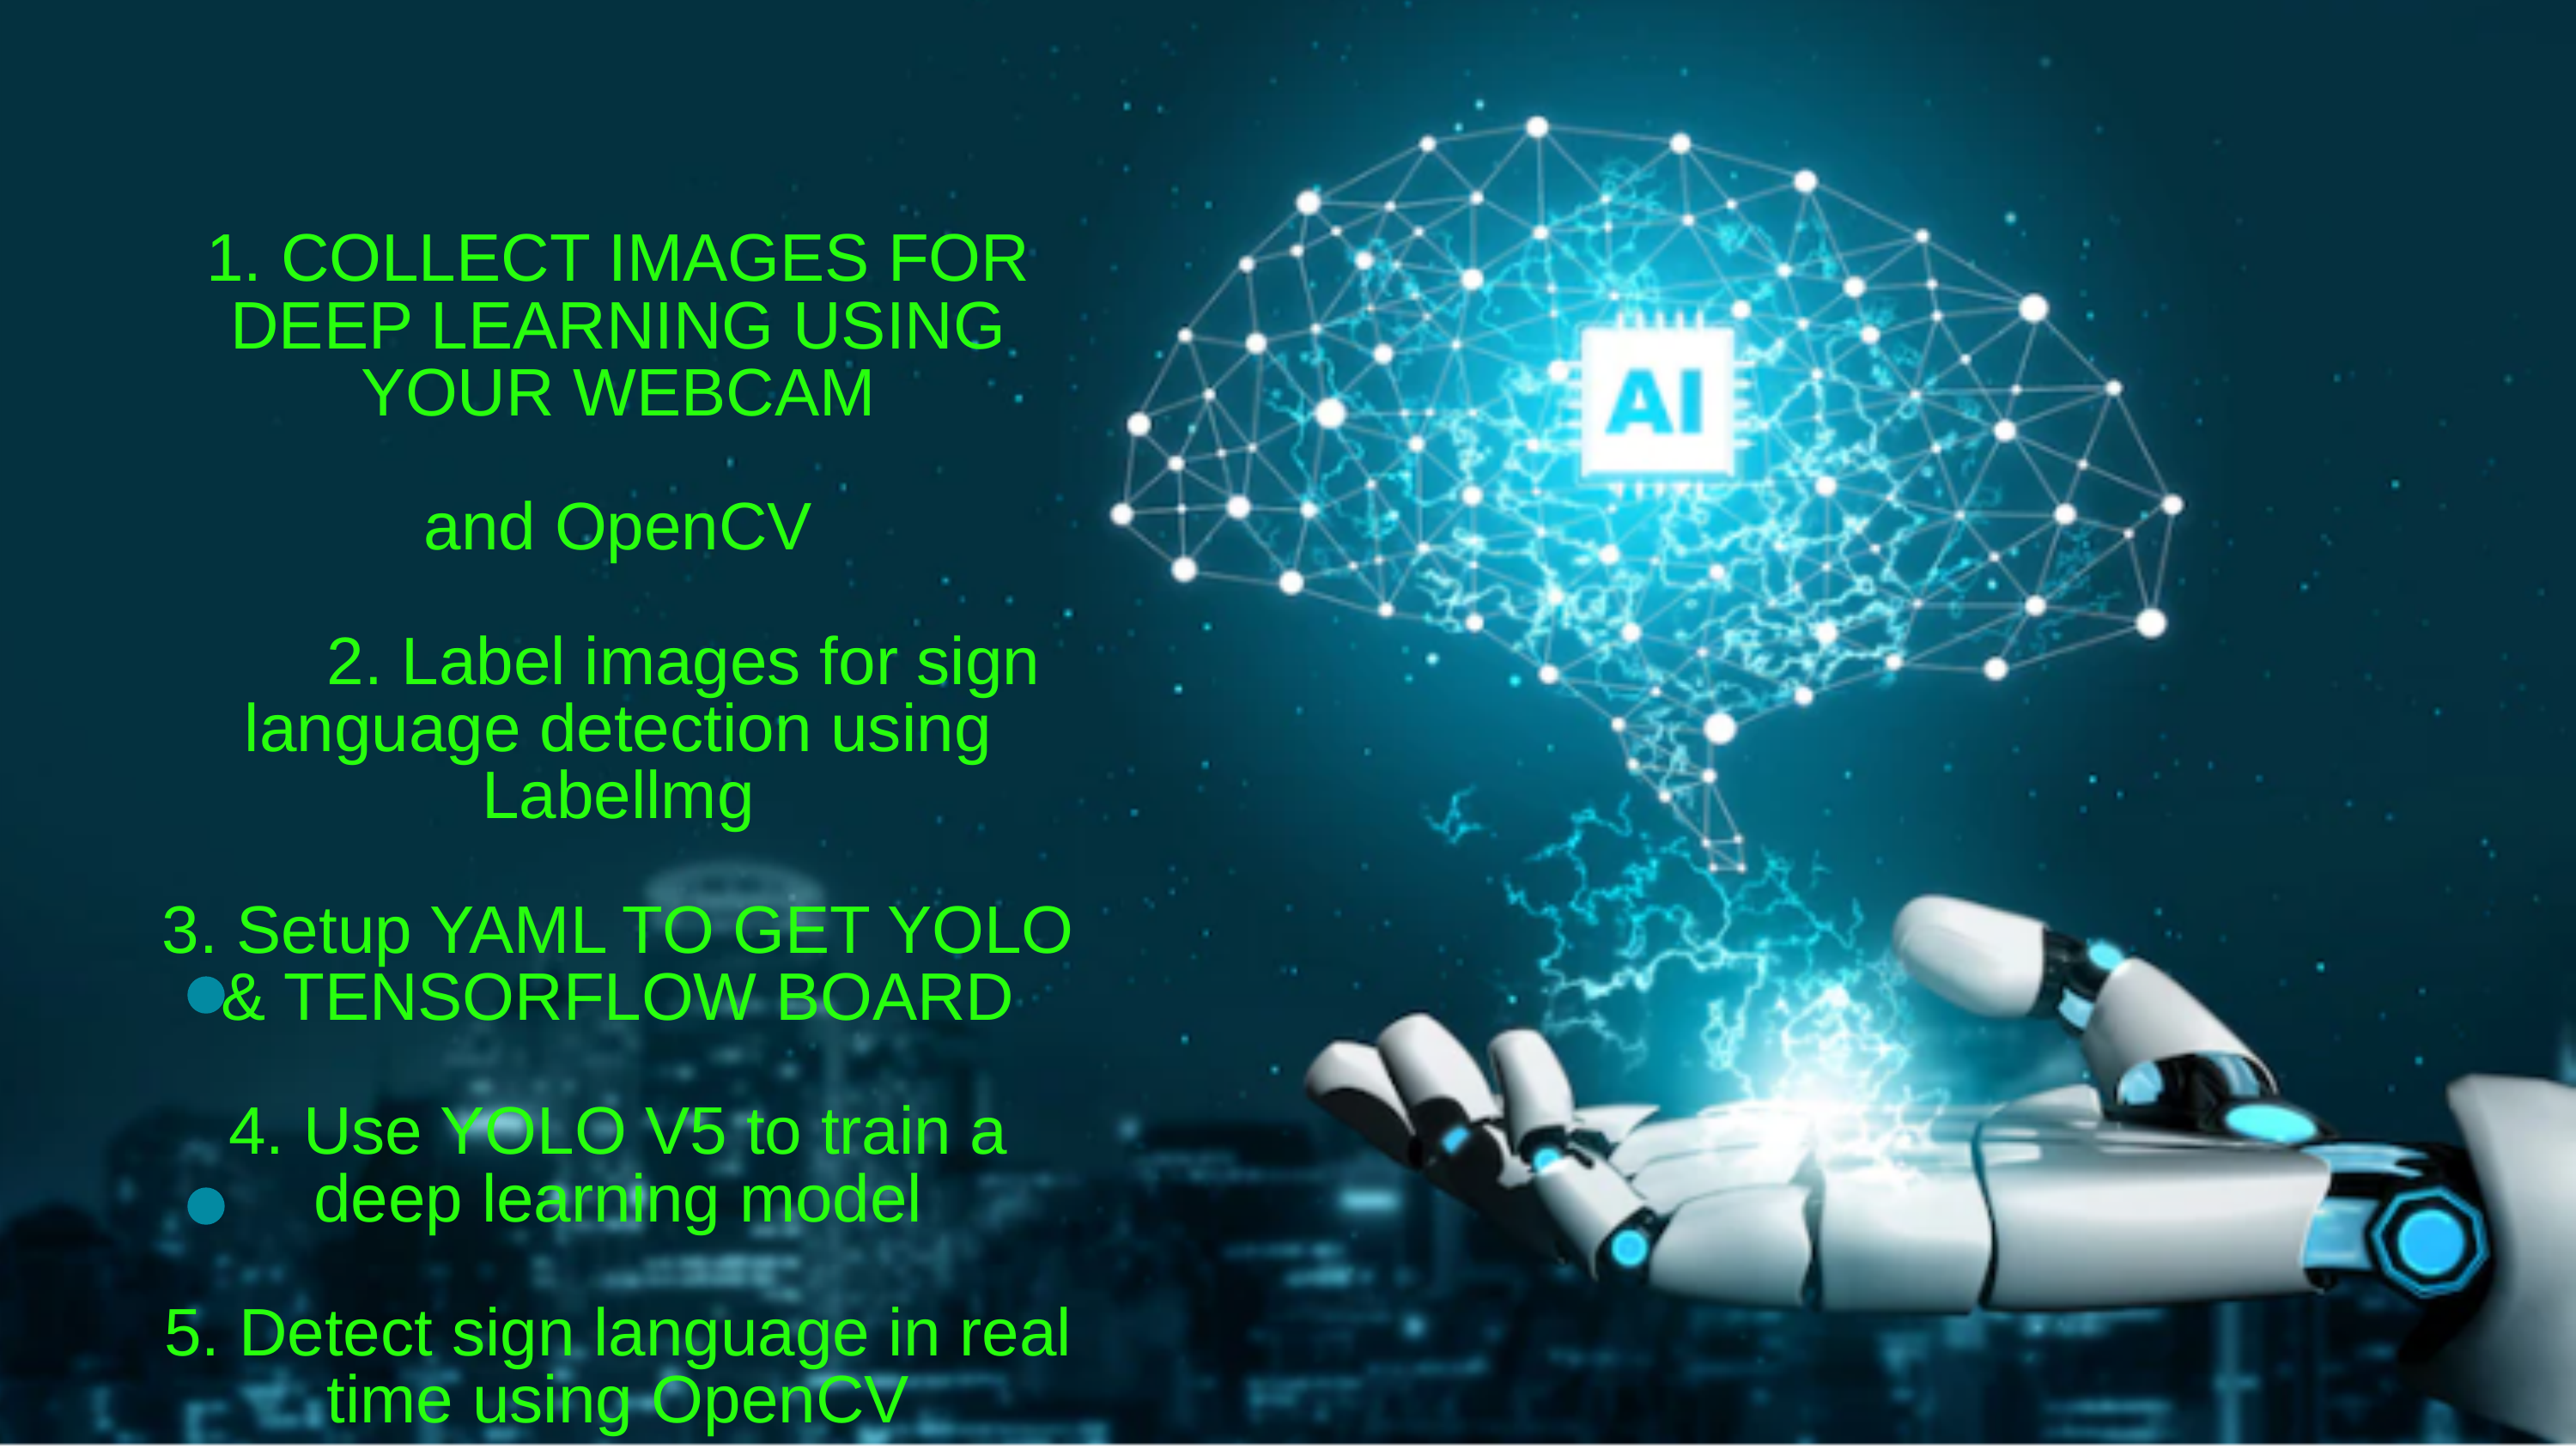

1. COLLECT IMAGES FOR DEEP LEARNING USING YOUR WEBCAM

and OpenCV

       2. Label images for sign language detection using Labellmg

3. Setup YAML TO GET YOLO & TENSORFLOW BOARD

4. Use YOLO V5 to train a deep learning model

5. Detect sign language in real time using OpenCV